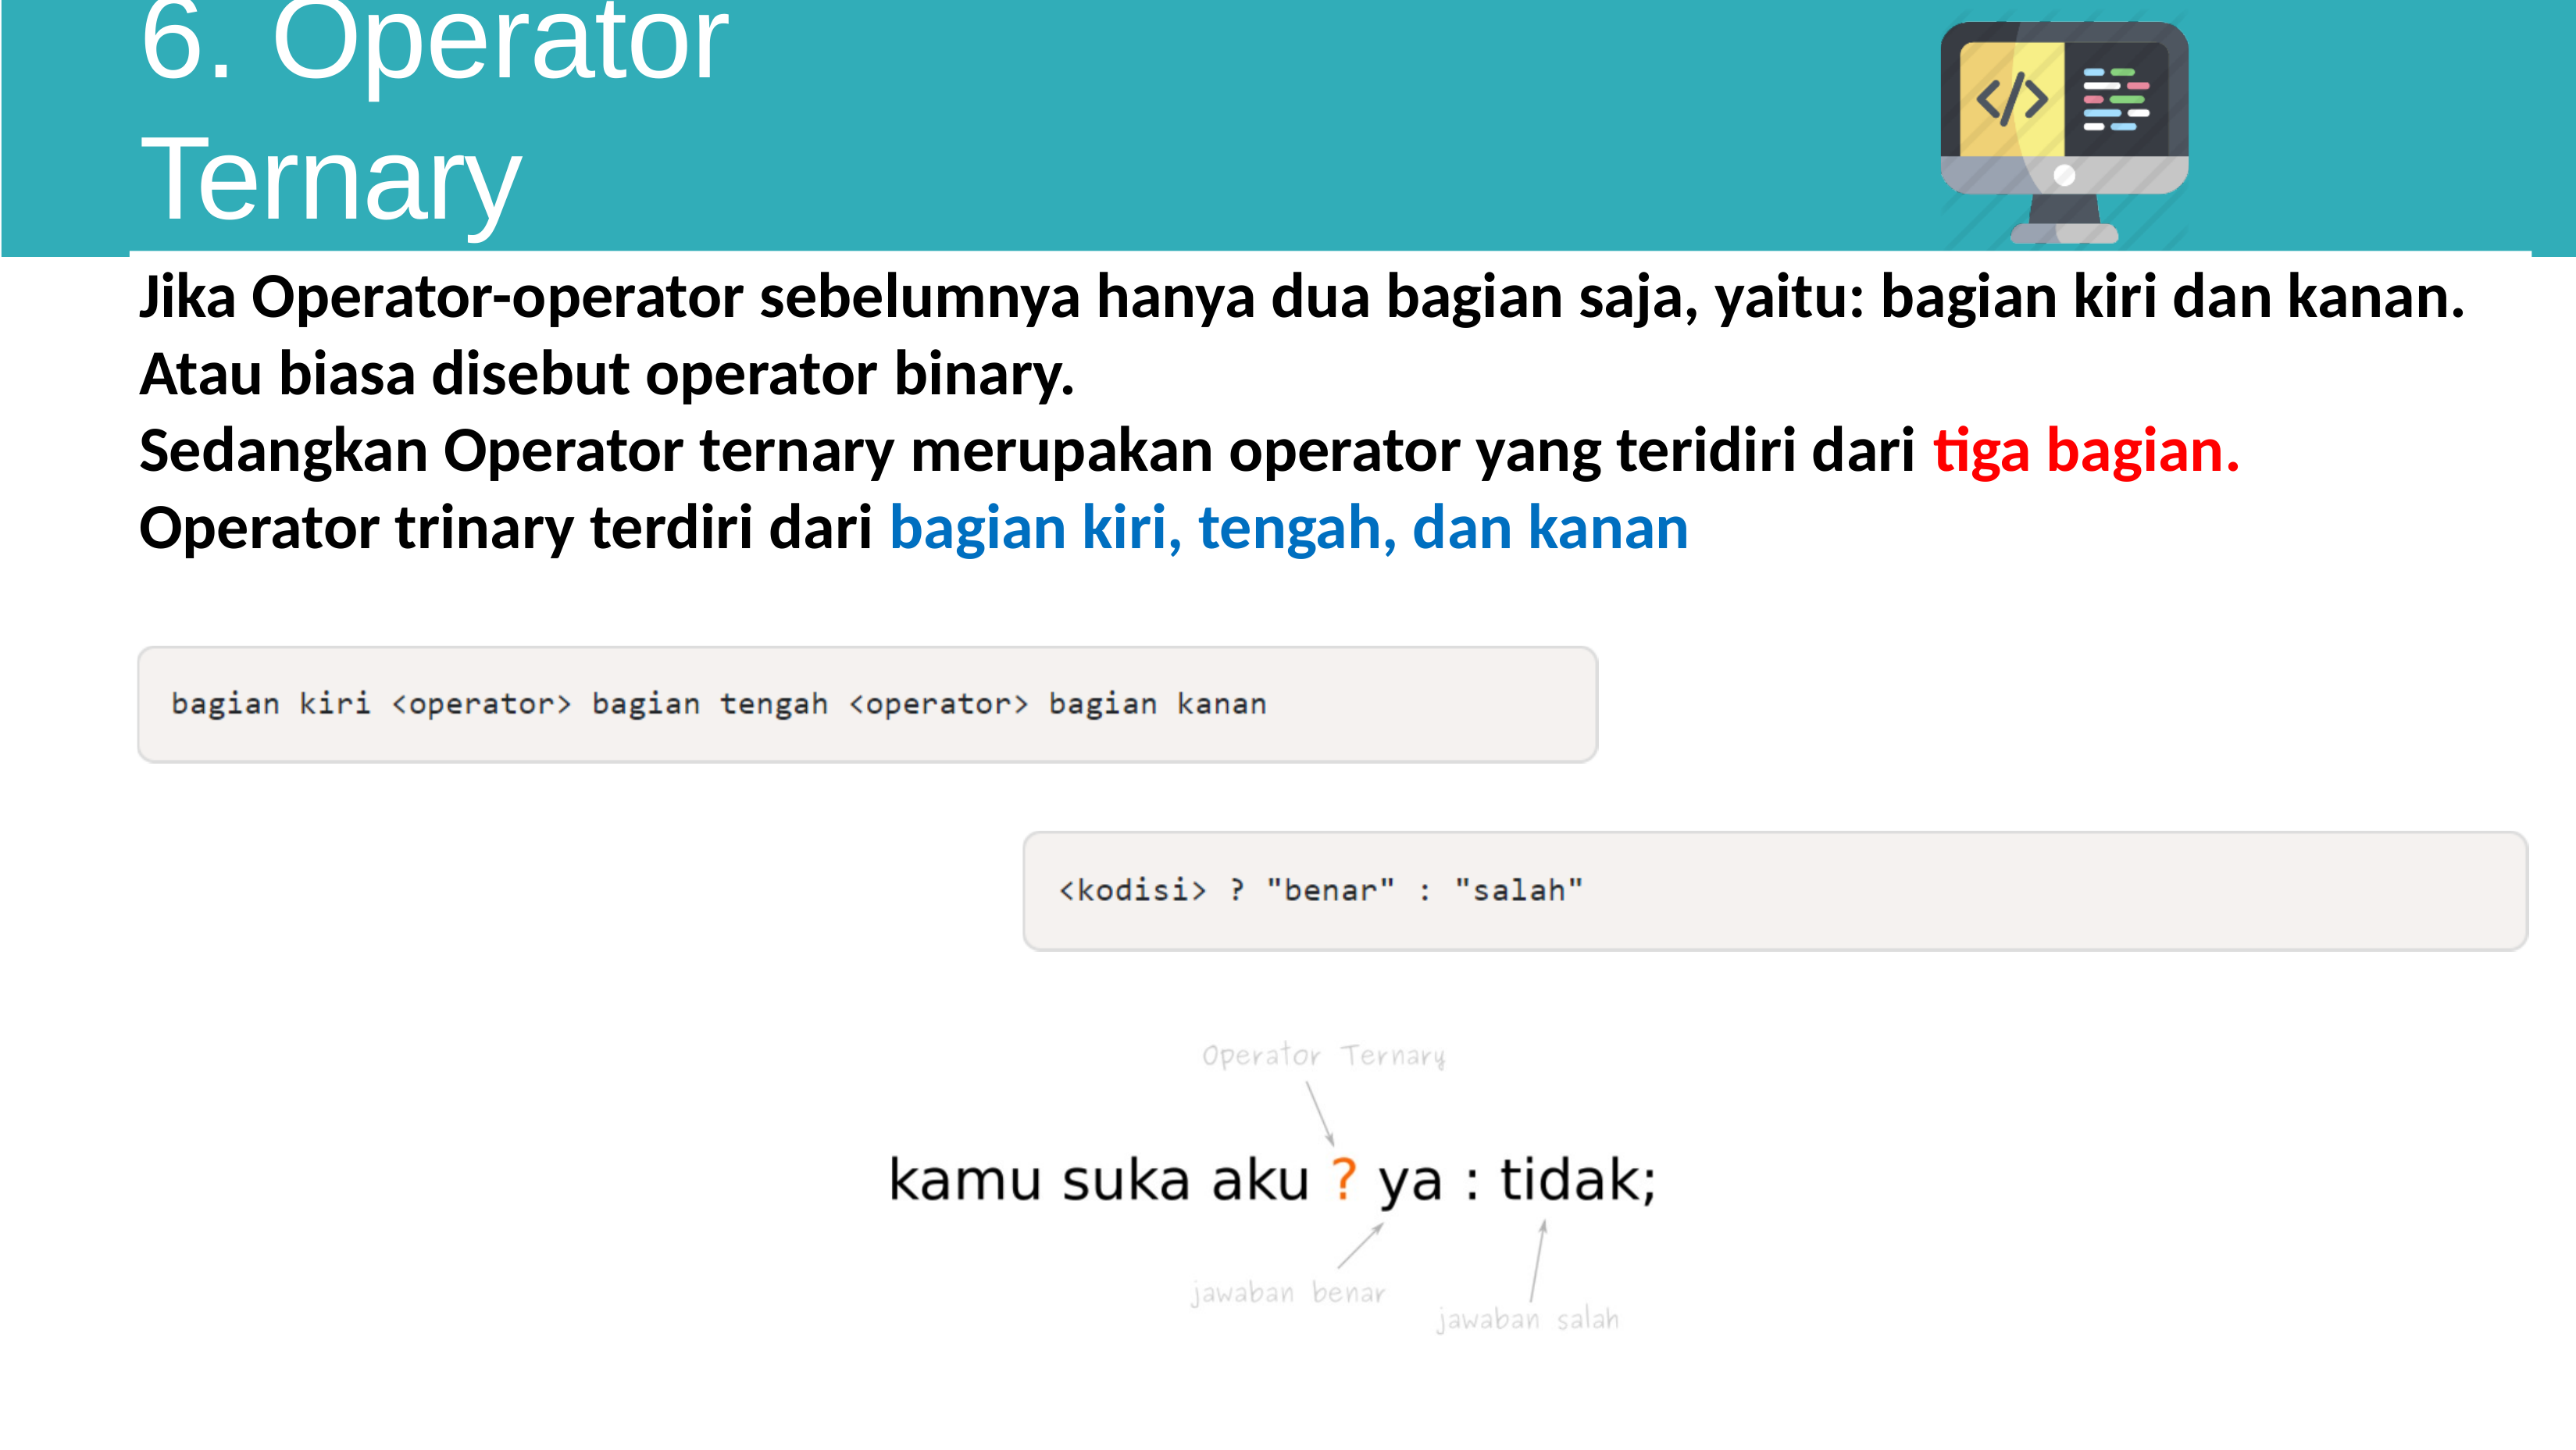

# 6. Operator Ternary

Jika Operator-operator sebelumnya hanya dua bagian saja, yaitu: bagian kiri dan kanan.  Atau biasa disebut operator binary.
Sedangkan Operator ternary merupakan operator yang teridiri dari tiga bagian.  Operator trinary terdiri dari bagian kiri, tengah, dan kanan